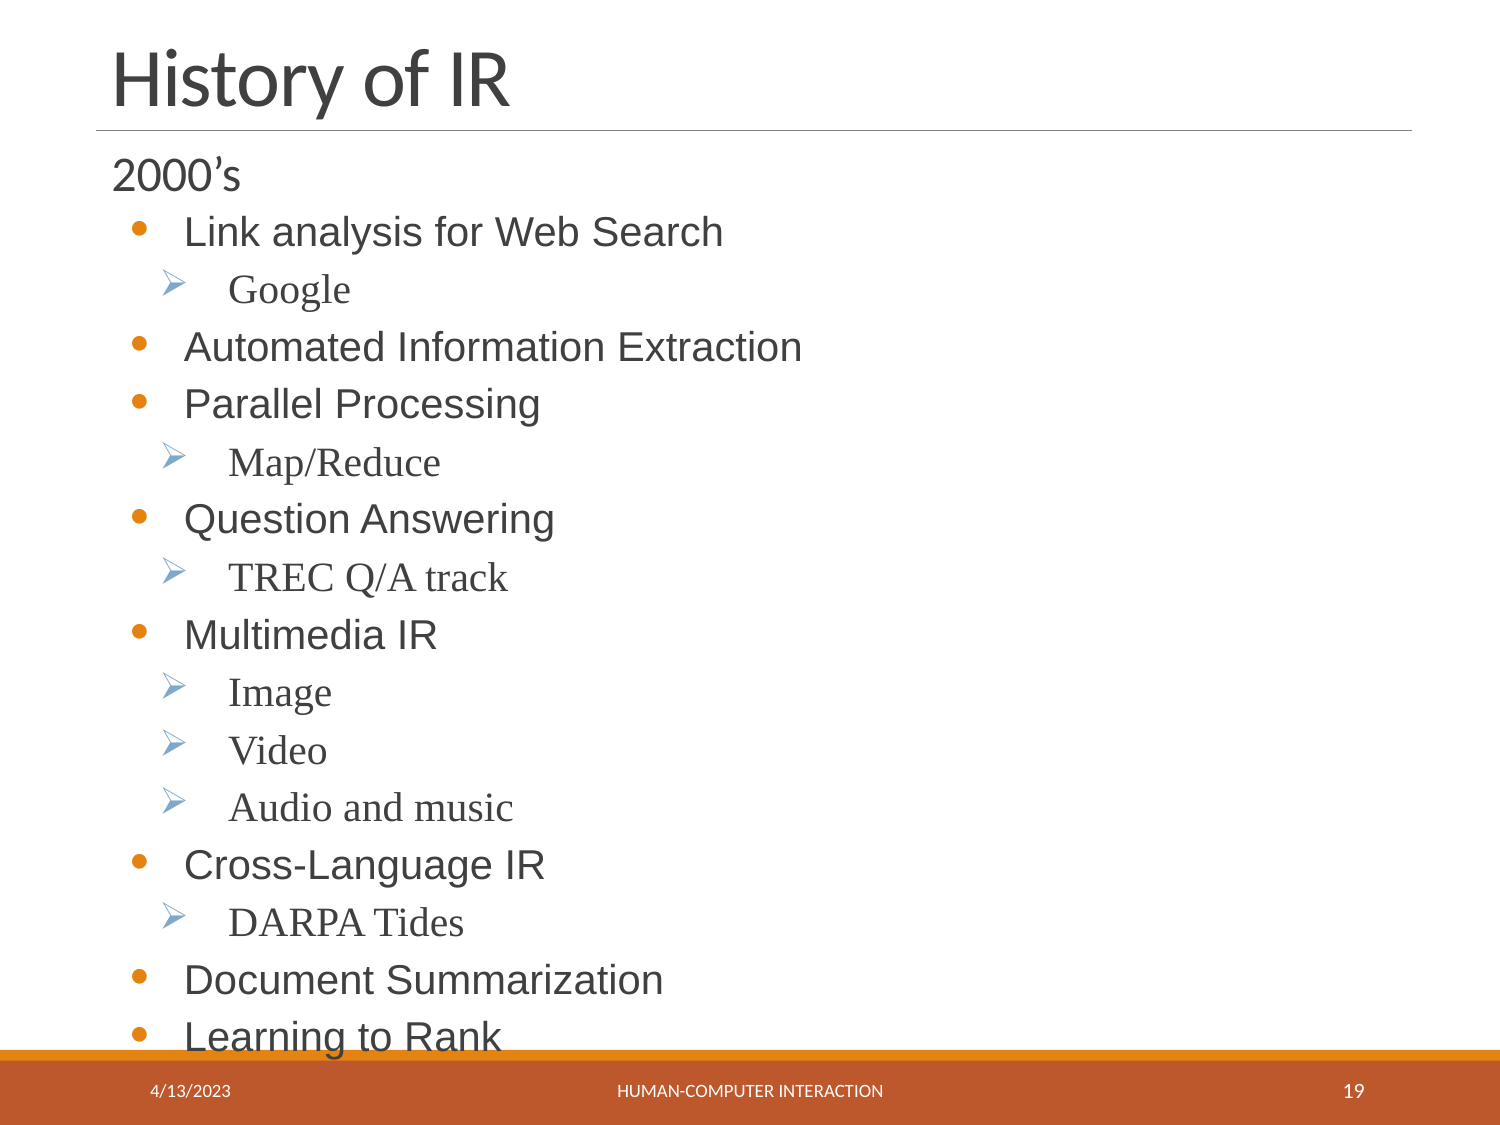

# History of IR
2000’s
Link analysis for Web Search
Google
Automated Information Extraction
Parallel Processing
Map/Reduce
Question Answering
TREC Q/A track
Multimedia IR
Image
Video
Audio and music
Cross-Language IR
DARPA Tides
Document Summarization
Learning to Rank

4/13/2023
Human-computer interaction
19